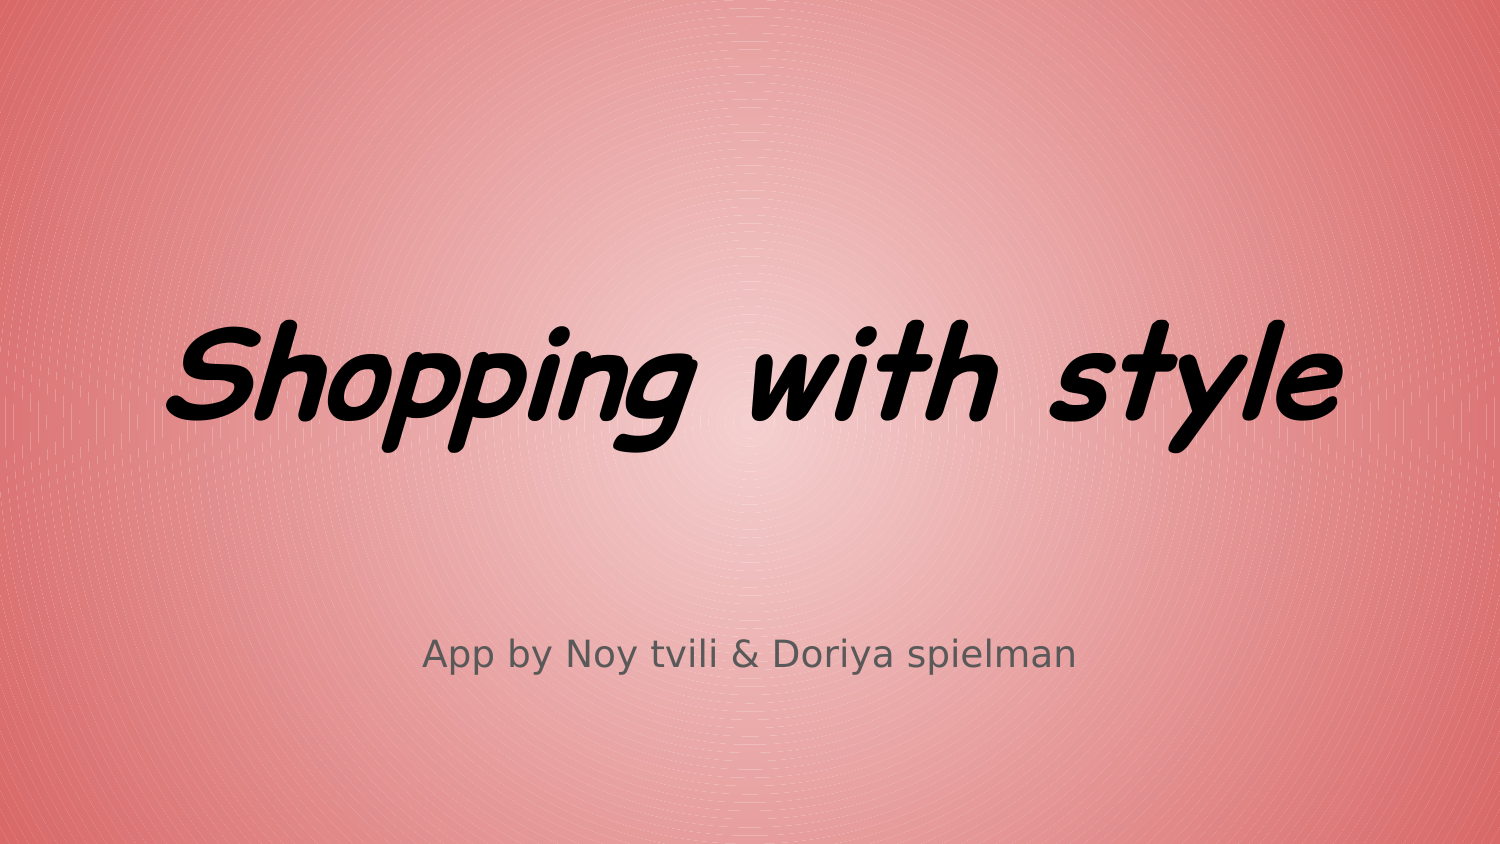

# Shopping with style
App by Noy tvili & Doriya spielman